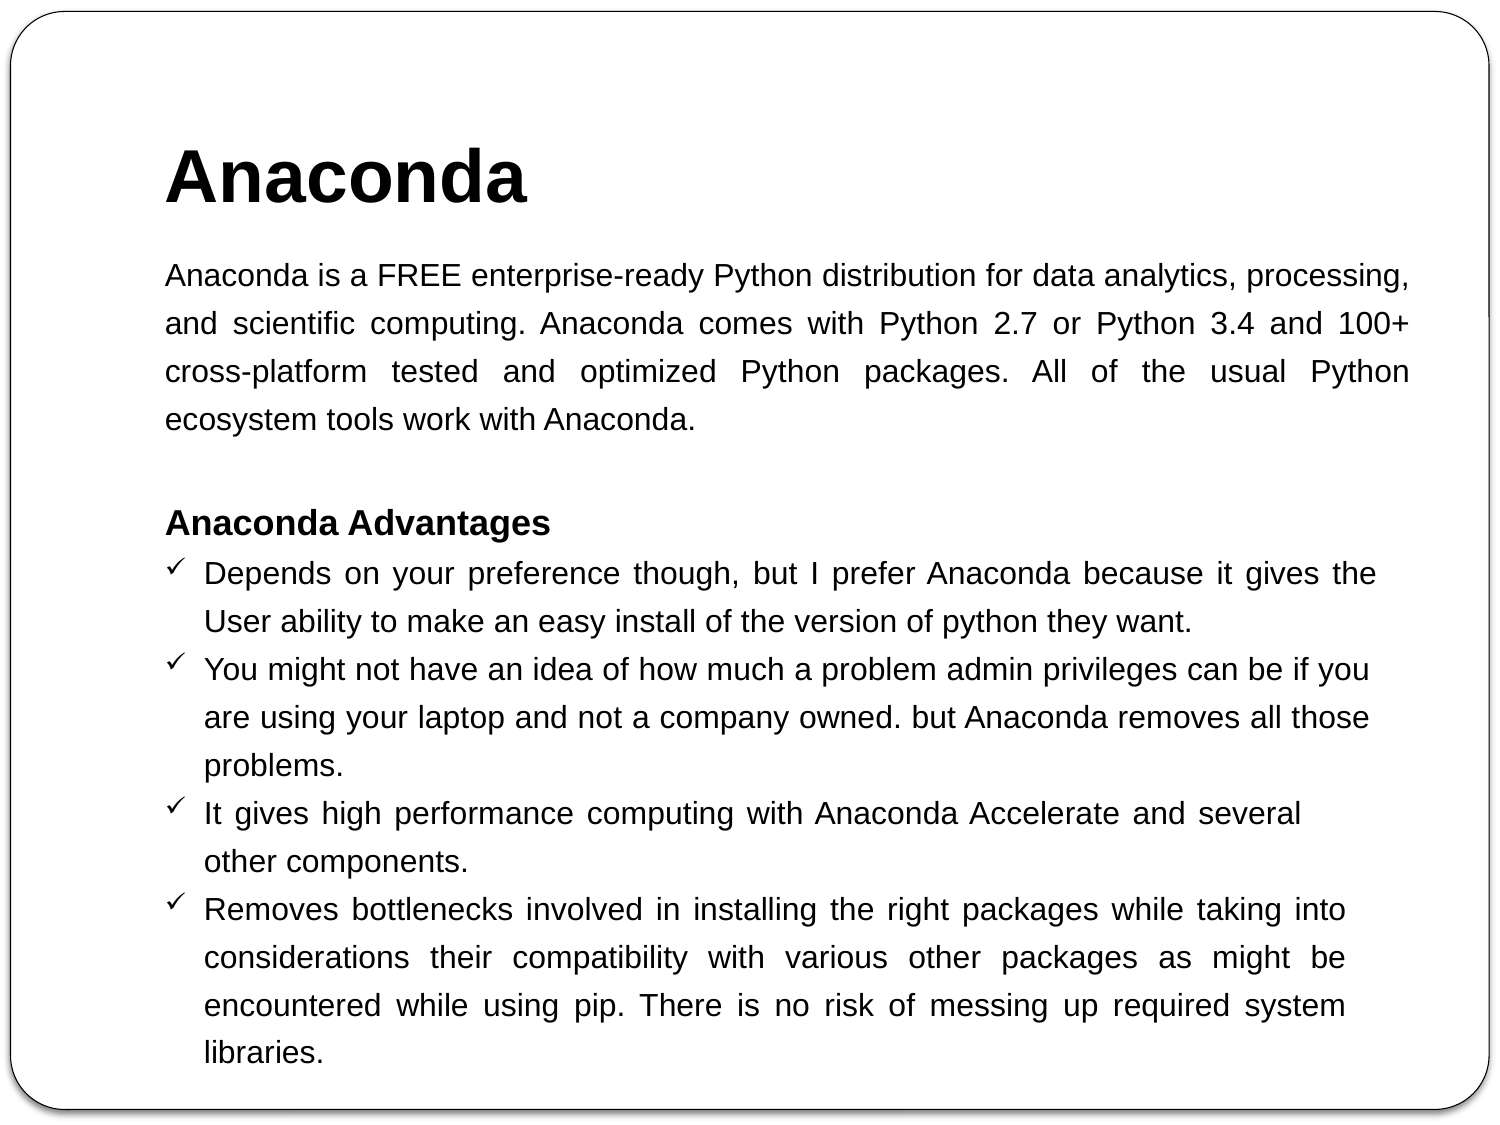

# Anaconda
Anaconda is a FREE enterprise-ready Python distribution for data analytics, processing, and scientific computing. Anaconda comes with Python 2.7 or Python 3.4 and 100+ cross-platform tested and optimized Python packages. All of the usual Python ecosystem tools work with Anaconda.

Anaconda Advantages
Depends on your preference though, but I prefer Anaconda because it gives the User ability to make an easy install of the version of python they want.
You might not have an idea of how much a problem admin privileges can be if you are using your laptop and not a company owned. but Anaconda removes all those problems.
It gives high performance computing with Anaconda Accelerate and several other components.
Removes bottlenecks involved in installing the right packages while taking into considerations their compatibility with various other packages as might be encountered while using pip. There is no risk of messing up required system libraries.